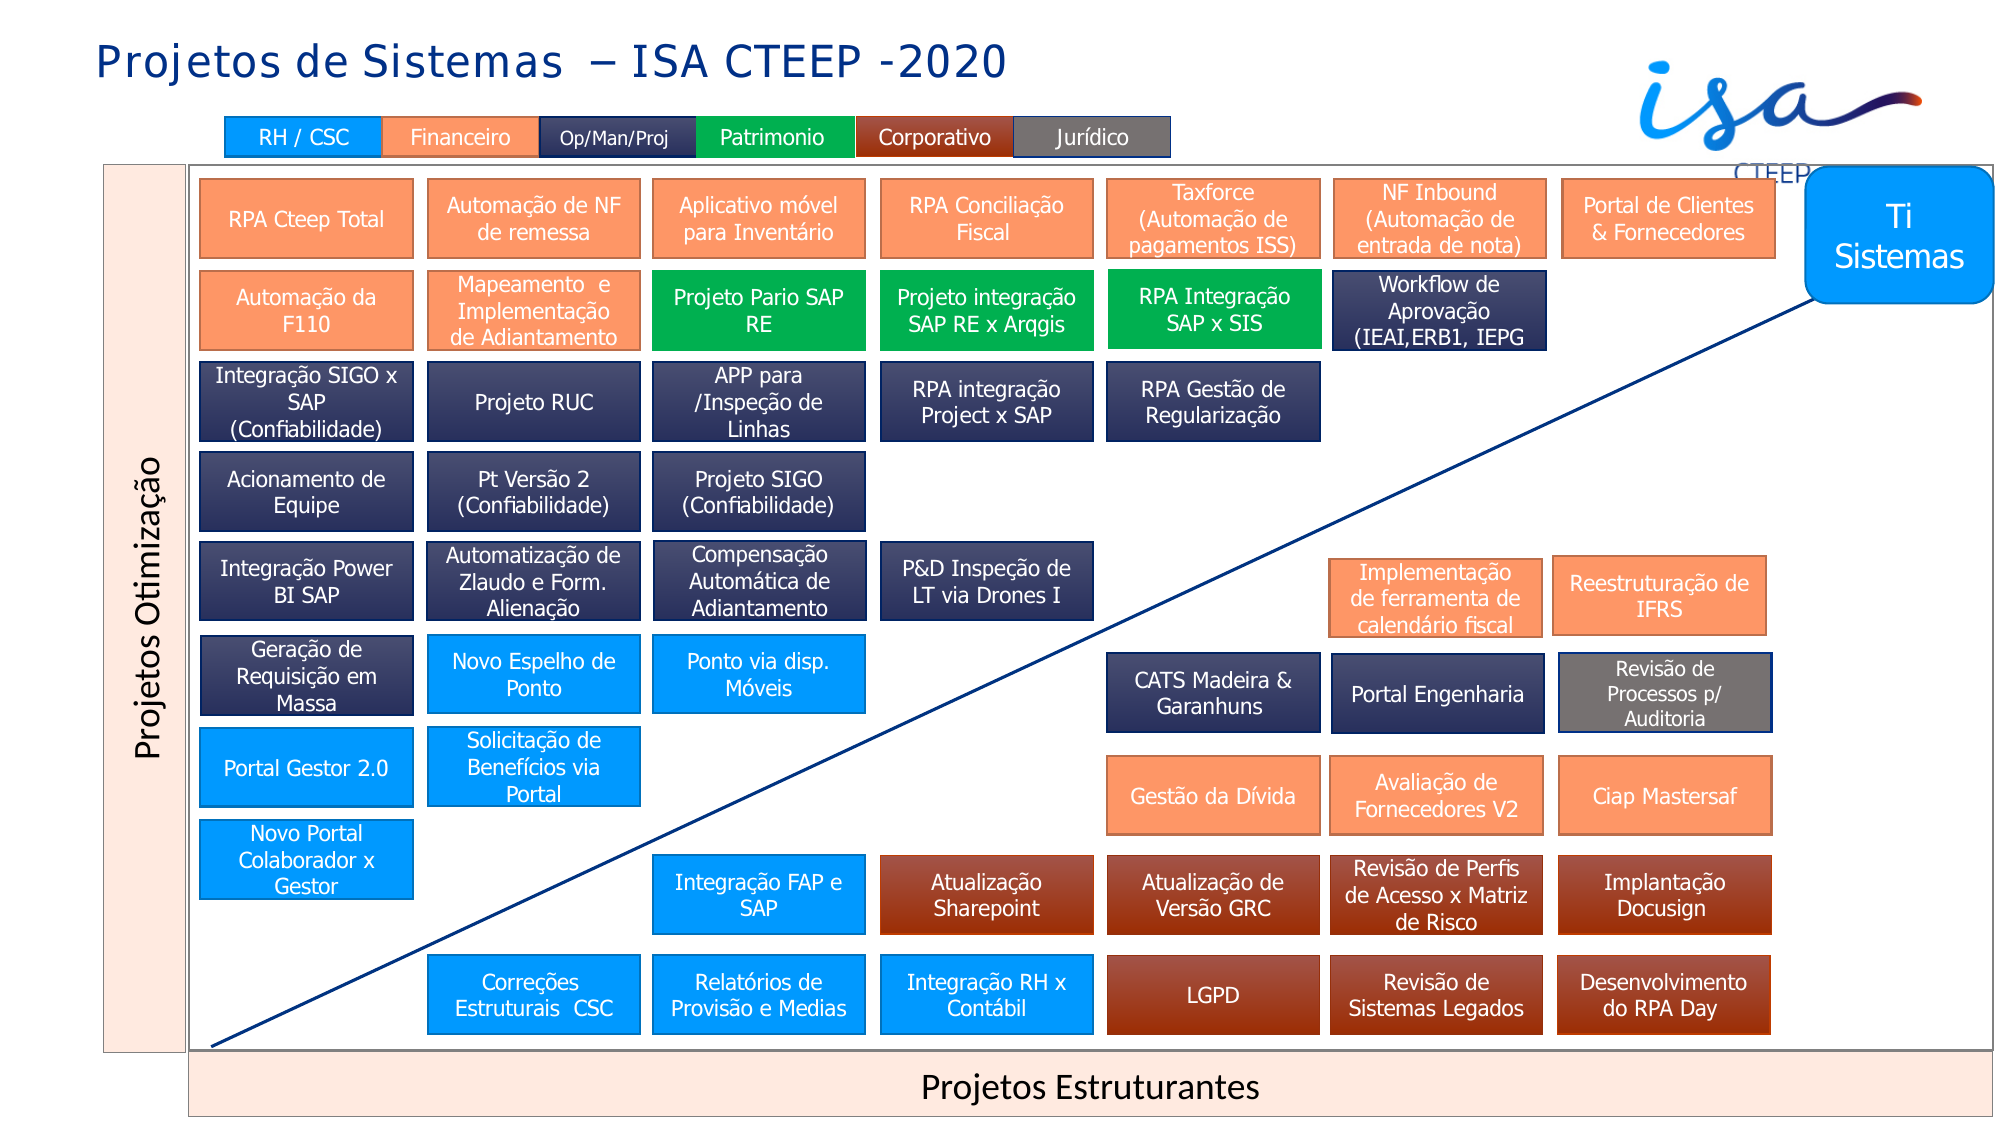

# Projetos de Sistemas  – ISA CTEEP -2020
Corporativo
RH / CSC
Financeiro
Op/Man/Proj
Patrimonio
Jurídico

Ti Sistemas
RPA Cteep Total
Automação de NF de remessa
Aplicativo móvel para Inventário
RPA Conciliação Fiscal
Taxforce (Automação de pagamentos ISS)
NF Inbound (Automação de entrada de nota)
Portal de Clientes & Fornecedores
RPA Integração SAP x SIS
Automação da F110
Mapeamento  e Implementação de Adiantamento
Projeto Pario SAP RE
Projeto integração SAP RE x Arqgis
Workflow de Aprovação (IEAI,ERB1, IEPG
Integração SIGO x SAP
(Confiabilidade)
Projeto RUC
APP para /Inspeção de Linhas
RPA integração Project x SAP
RPA Gestão de Regularização
Acionamento de Equipe
Pt Versão 2 (Confiabilidade)
Projeto SIGO (Confiabilidade)
Compensação Automática de Adiantamento
Integração Power BI SAP
Automatização de Zlaudo e Form. Alienação
P&D Inspeção de LT via Drones I
Reestruturação de IFRS
Implementação de ferramenta de calendário fiscal
Projetos Otimização
Ponto via disp. Móveis
Novo Espelho de Ponto
Geração de Requisição em Massa
CATS Madeira & Garanhuns
Revisão de Processos p/ Auditoria
Portal Engenharia
Solicitação de Benefícios via Portal
Portal Gestor 2.0
Gestão da Dívida
Avaliação de Fornecedores V2
Ciap Mastersaf
Novo Portal Colaborador x Gestor
Integração FAP e SAP
Atualização Sharepoint
Atualização de Versão GRC
Revisão de Perfis de Acesso x Matriz de Risco
Implantação Docusign
Correções  Estruturais  CSC
Relatórios de Provisão e Medias
Integração RH x Contábil
LGPD
Revisão de Sistemas Legados
Desenvolvimento do RPA Day
Projetos Estruturantes